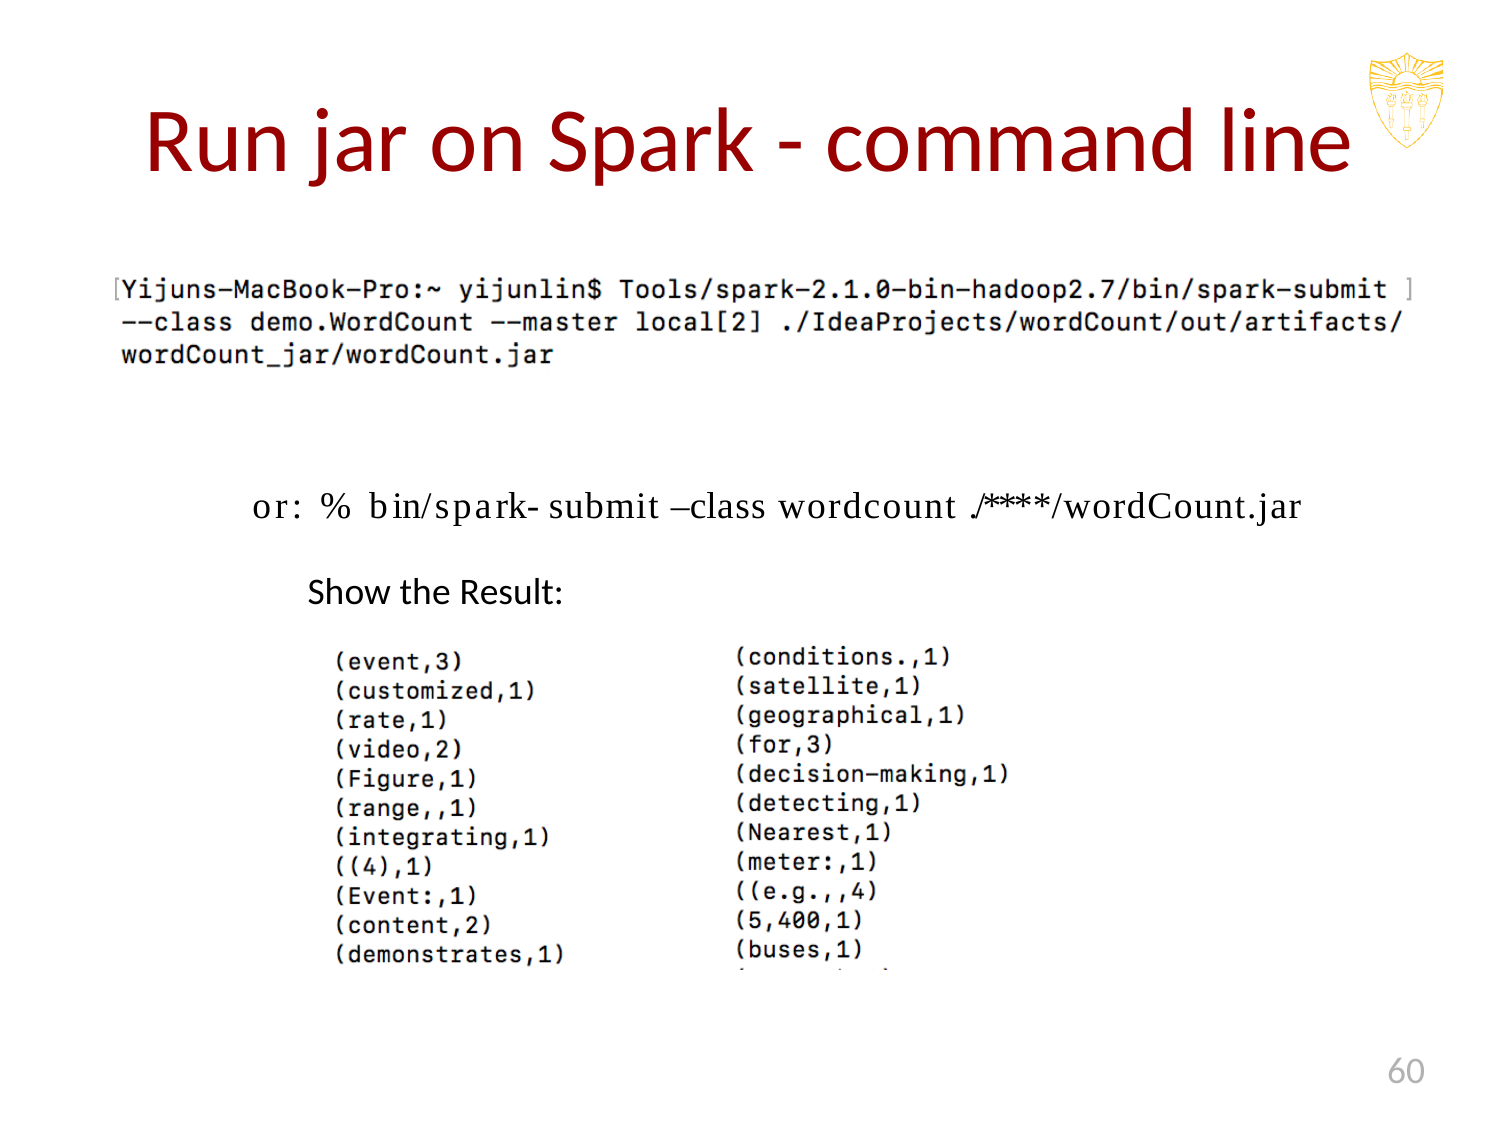

Run jar on Spark - command line

or: % bin/spark-submit –class wordcount ./****/wordCount.jar

Show the Result:

60